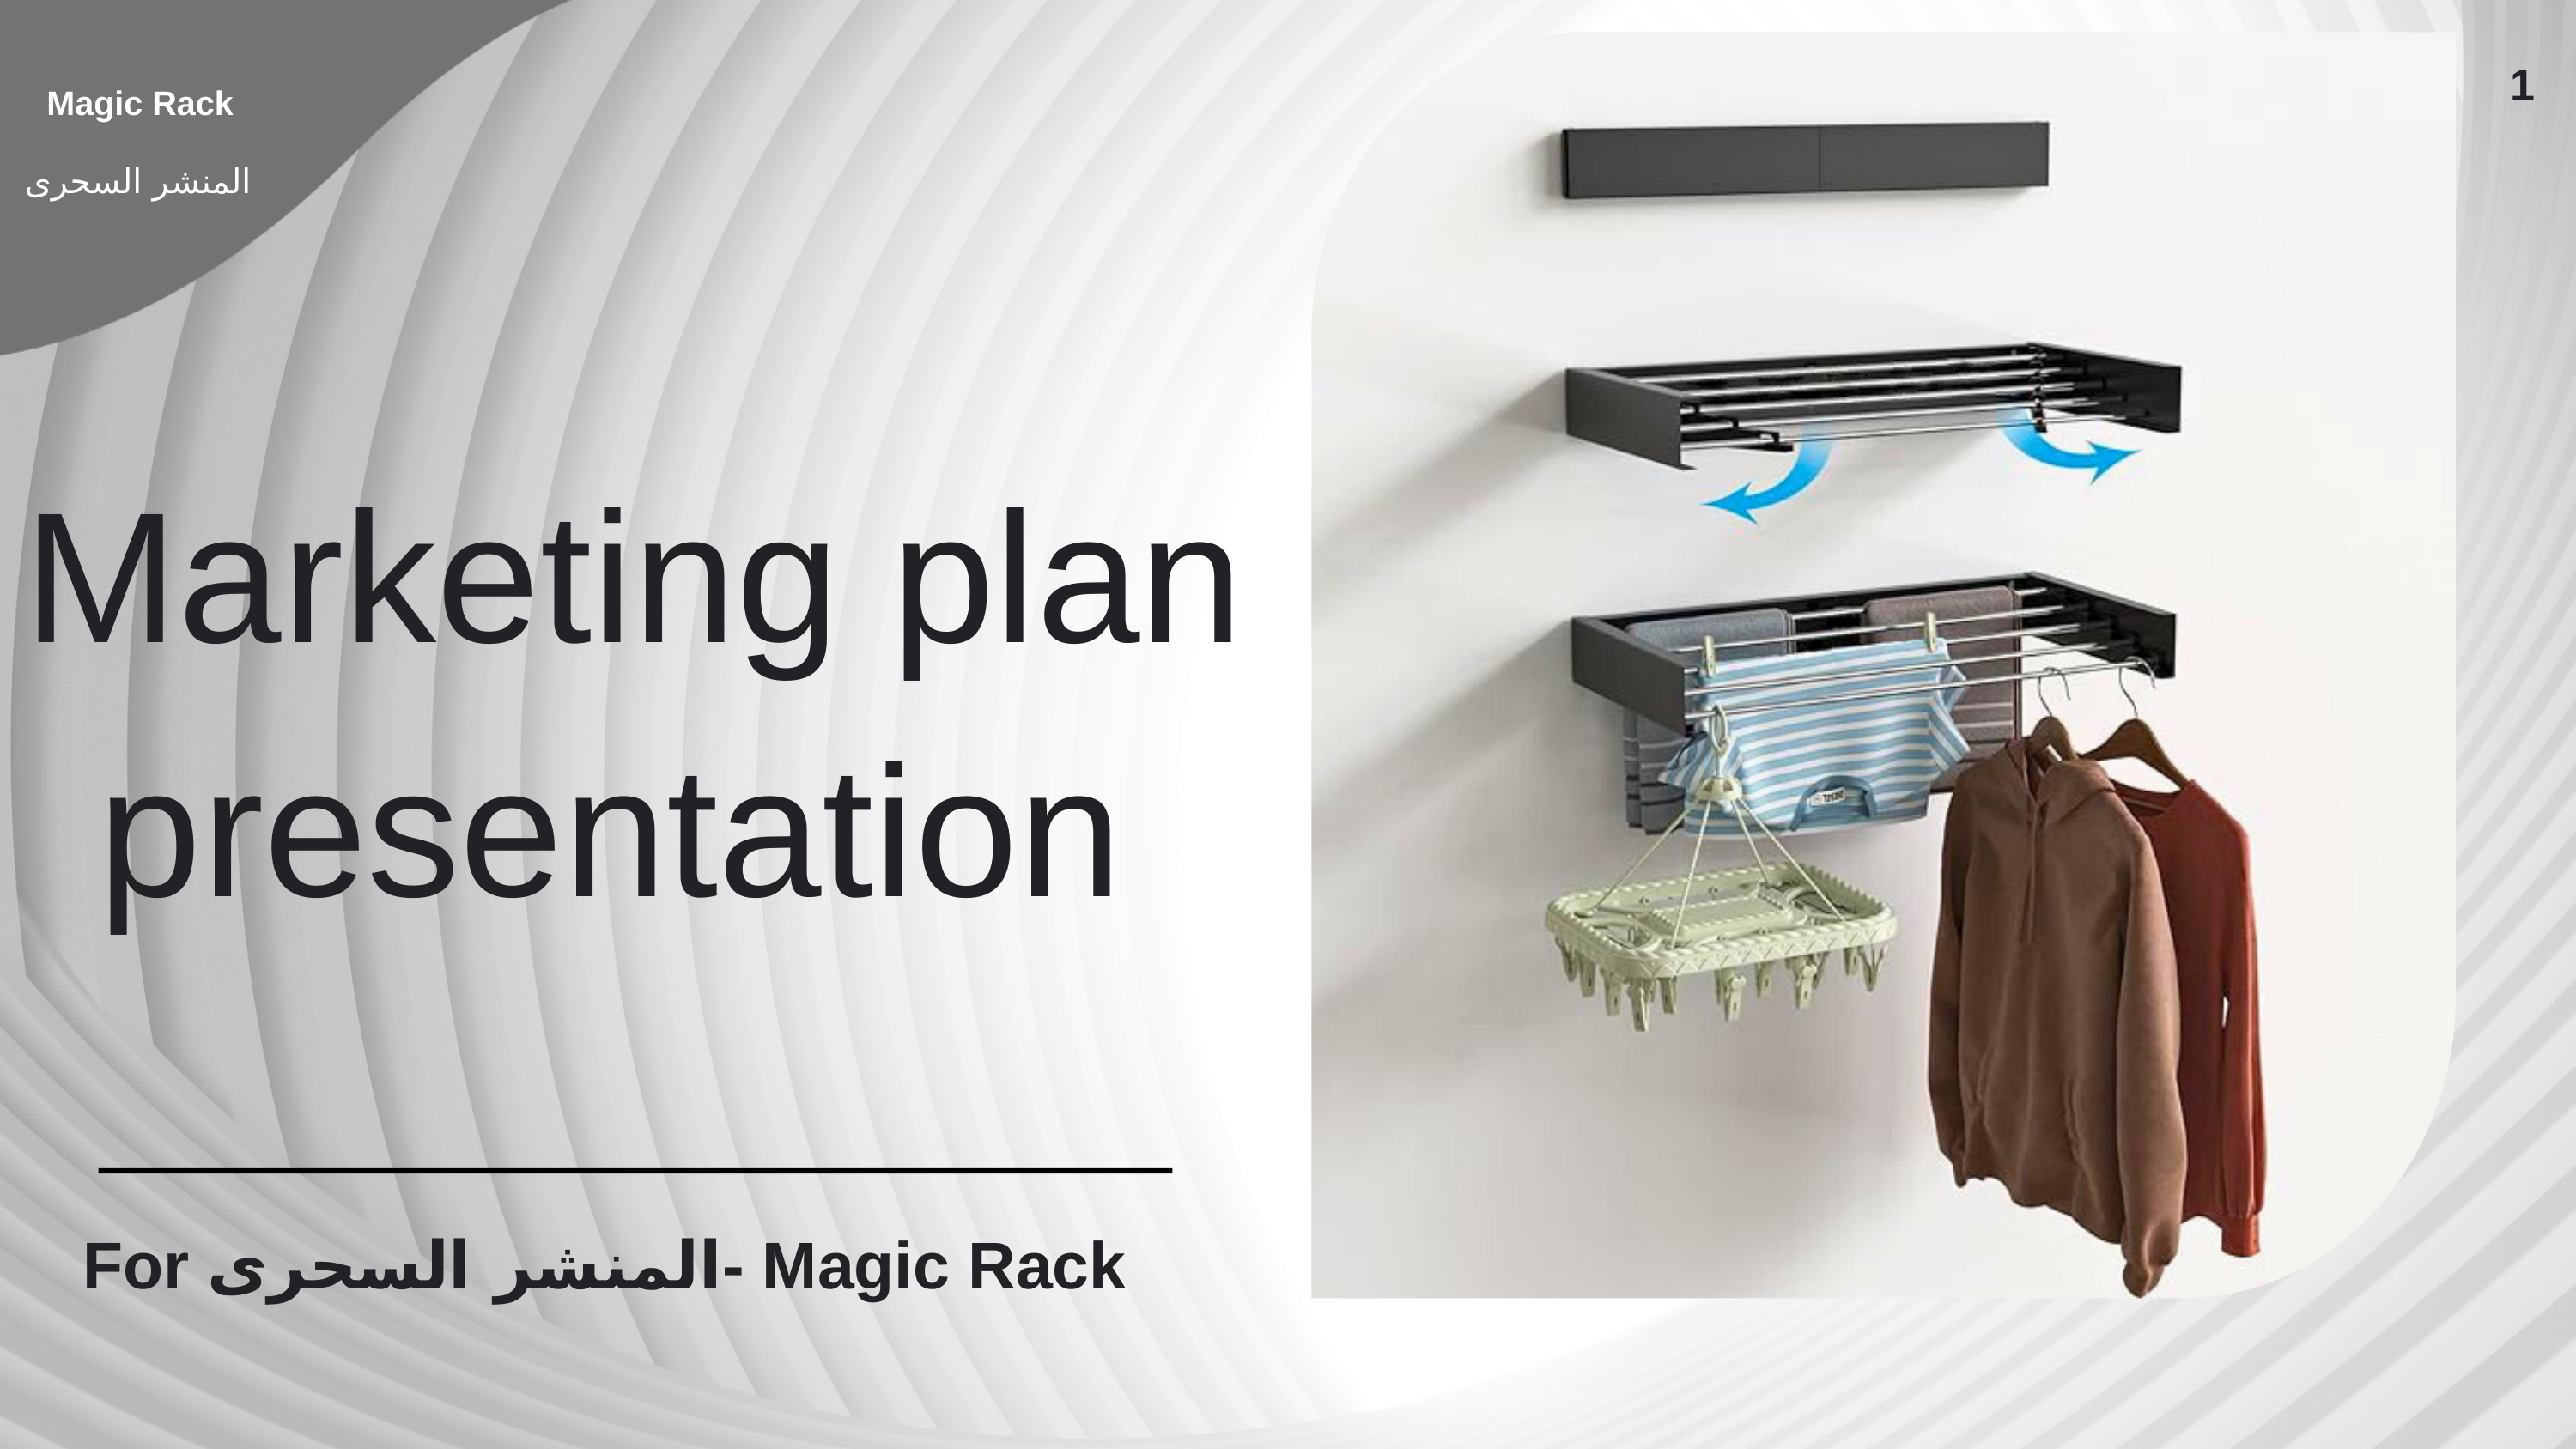

1
Magic Rack
المنشر السحرى
Marketing plan

presentation

For المنشر السحرى- Magic Rack